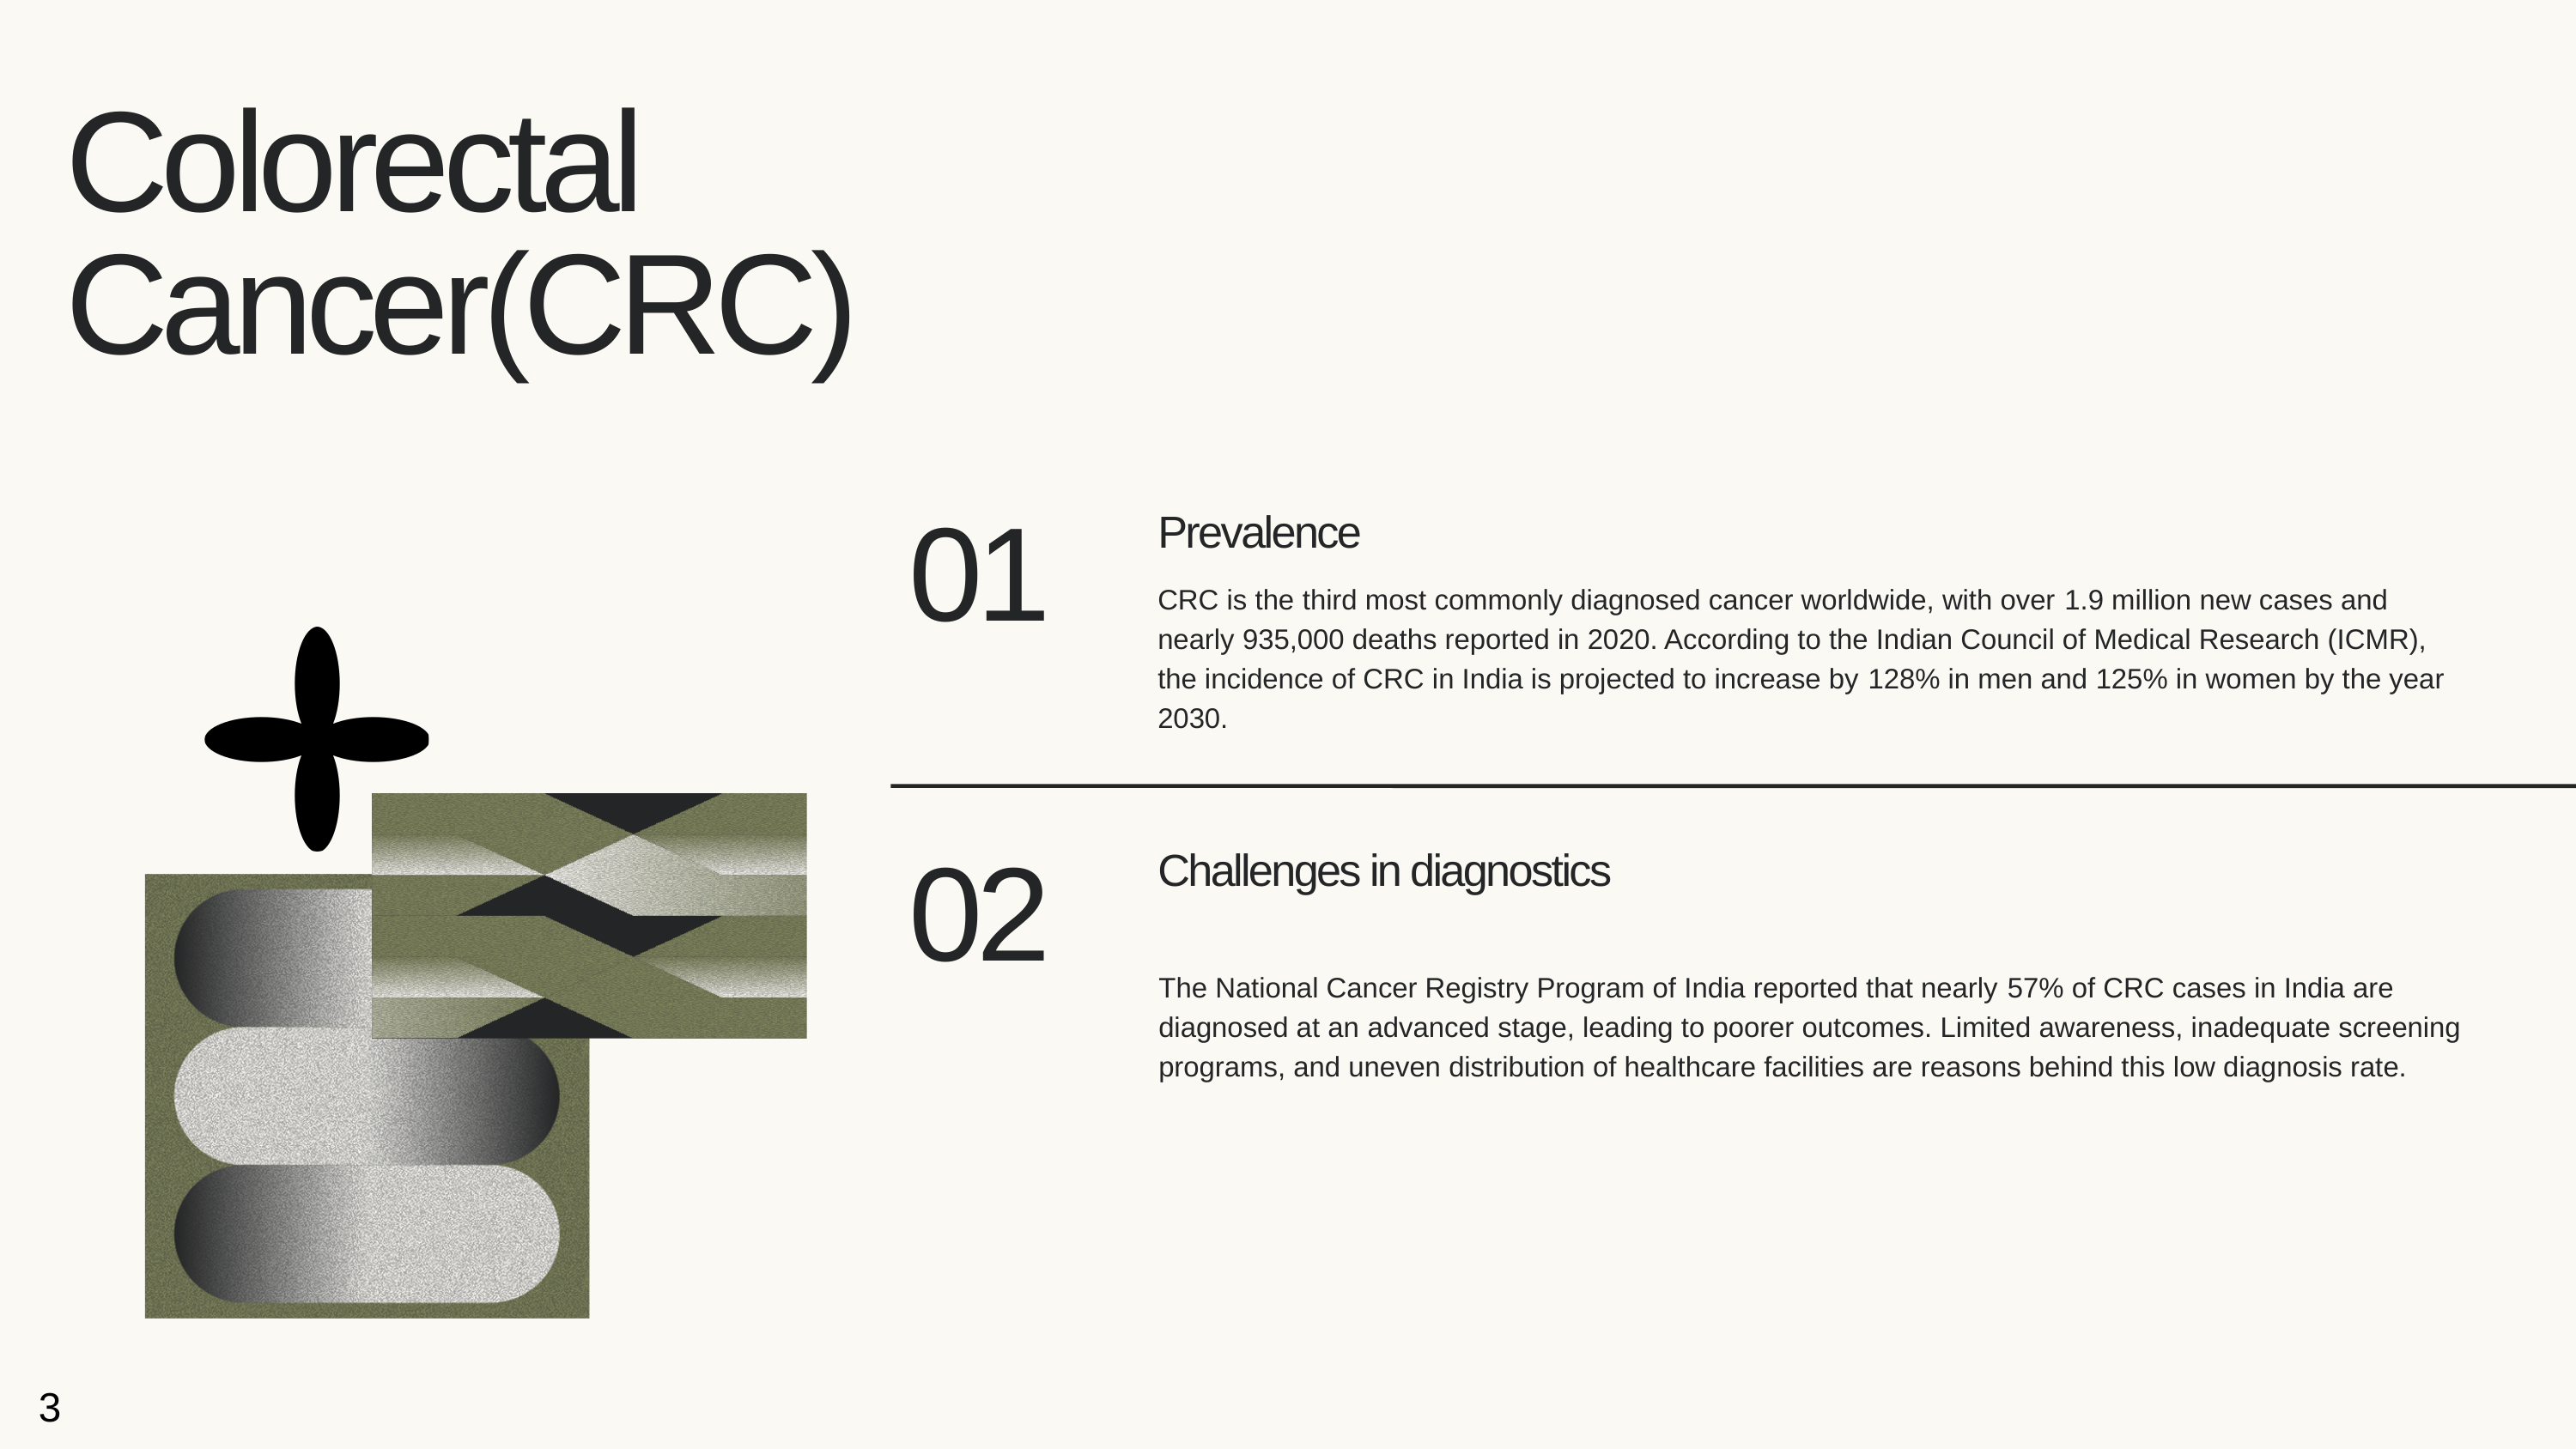

Colorectal Cancer(CRC)
Prevalence
01
CRC is the third most commonly diagnosed cancer worldwide, with over 1.9 million new cases and nearly 935,000 deaths reported in 2020. According to the Indian Council of Medical Research (ICMR), the incidence of CRC in India is projected to increase by 128% in men and 125% in women by the year 2030.

Challenges in diagnostics
02
The National Cancer Registry Program of India reported that nearly 57% of CRC cases in India are diagnosed at an advanced stage, leading to poorer outcomes. Limited awareness, inadequate screening programs, and uneven distribution of healthcare facilities are reasons behind this low diagnosis rate.

3